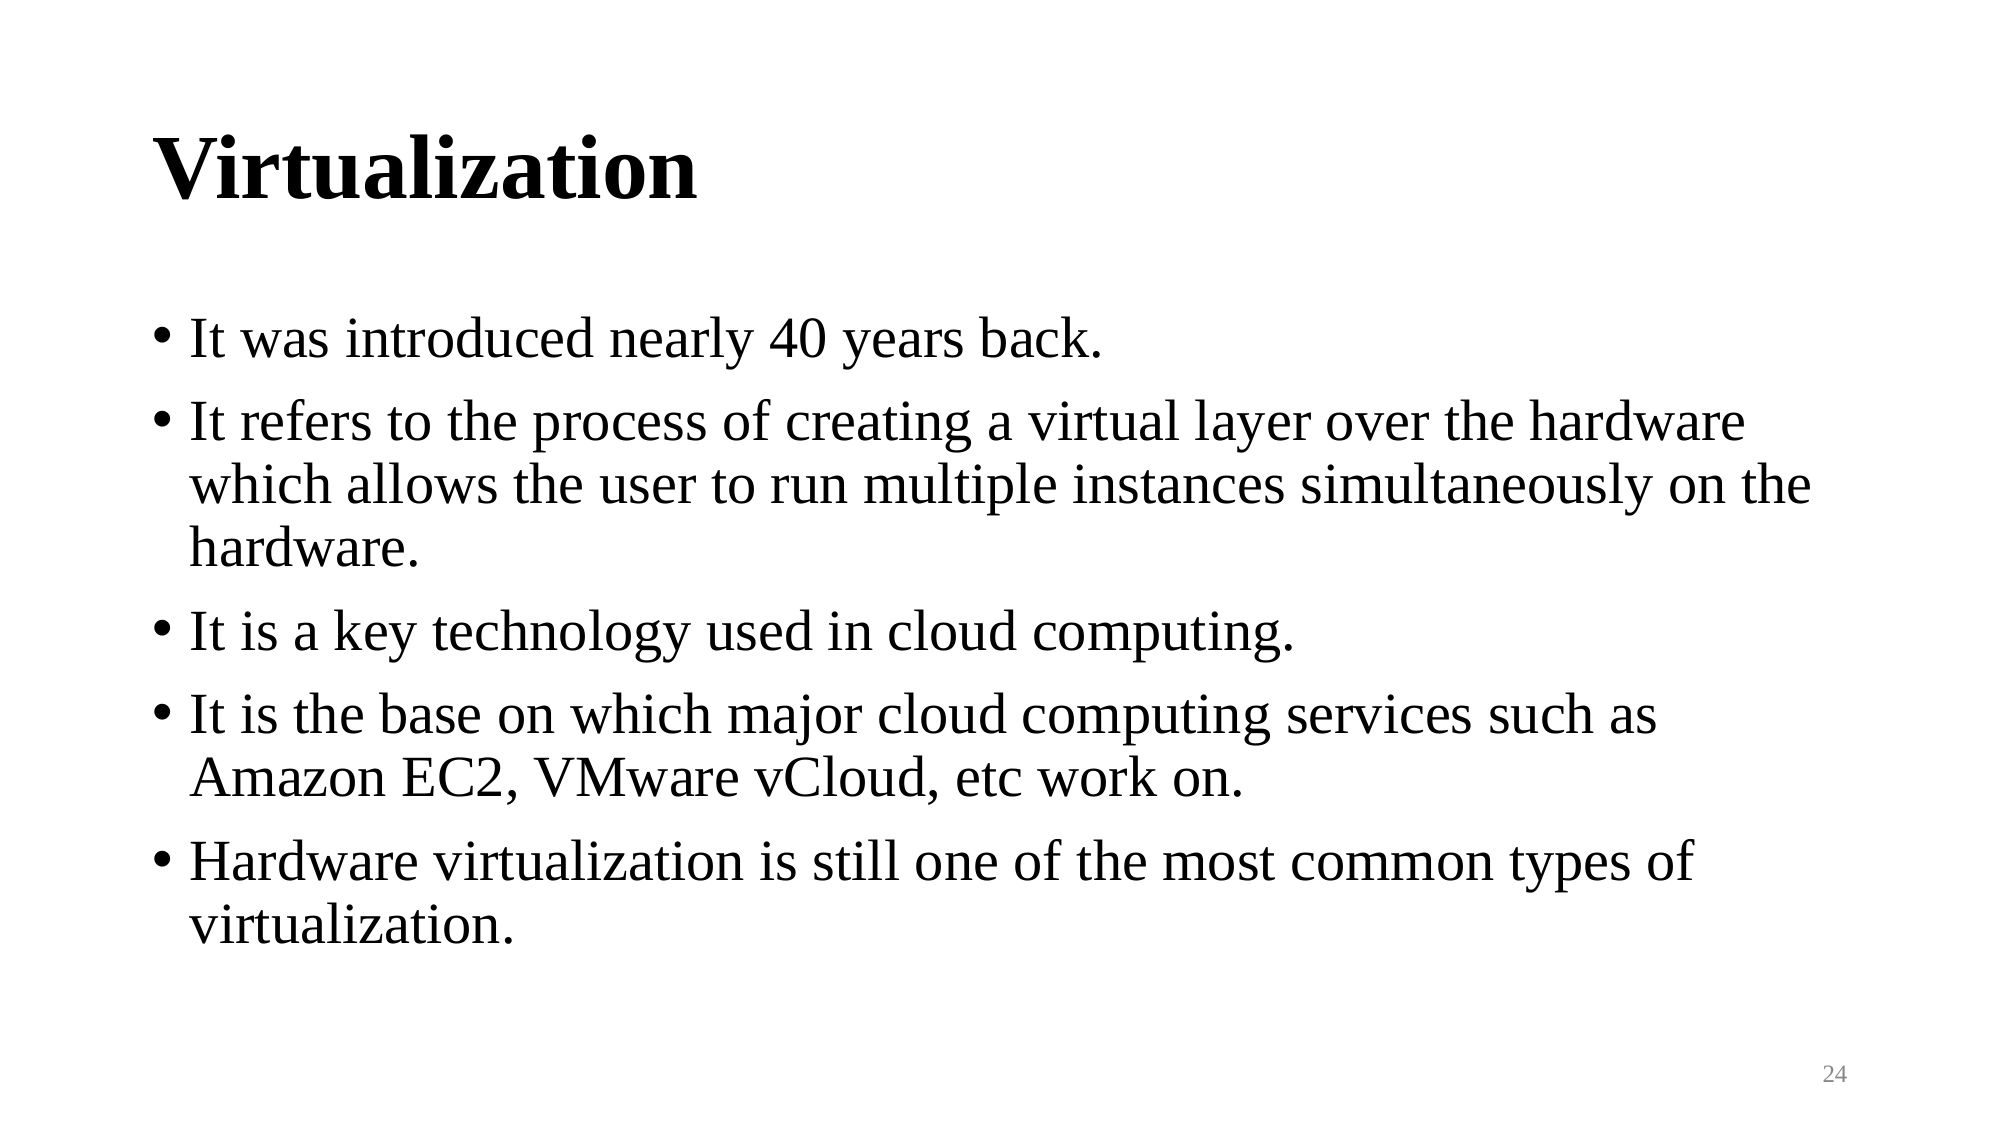

# Virtualization
It was introduced nearly 40 years back.
It refers to the process of creating a virtual layer over the hardware which allows the user to run multiple instances simultaneously on the hardware.
It is a key technology used in cloud computing.
It is the base on which major cloud computing services such as Amazon EC2, VMware vCloud, etc work on.
Hardware virtualization is still one of the most common types of virtualization.
24